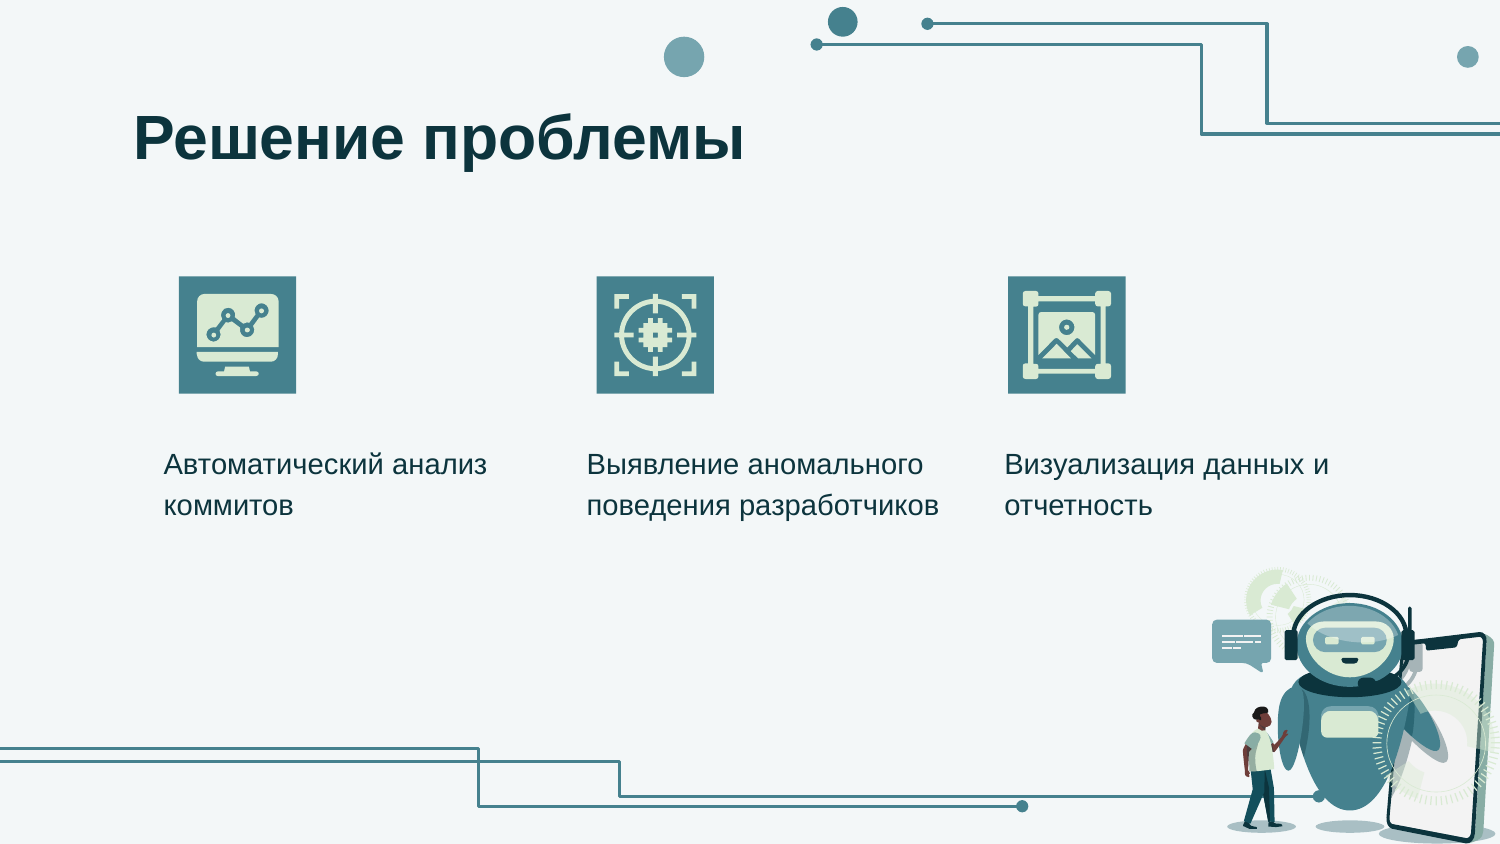

# Решение проблемы

Автоматический анализ коммитов
Визуализация данных и отчетность
Выявление аномального поведения разработчиков